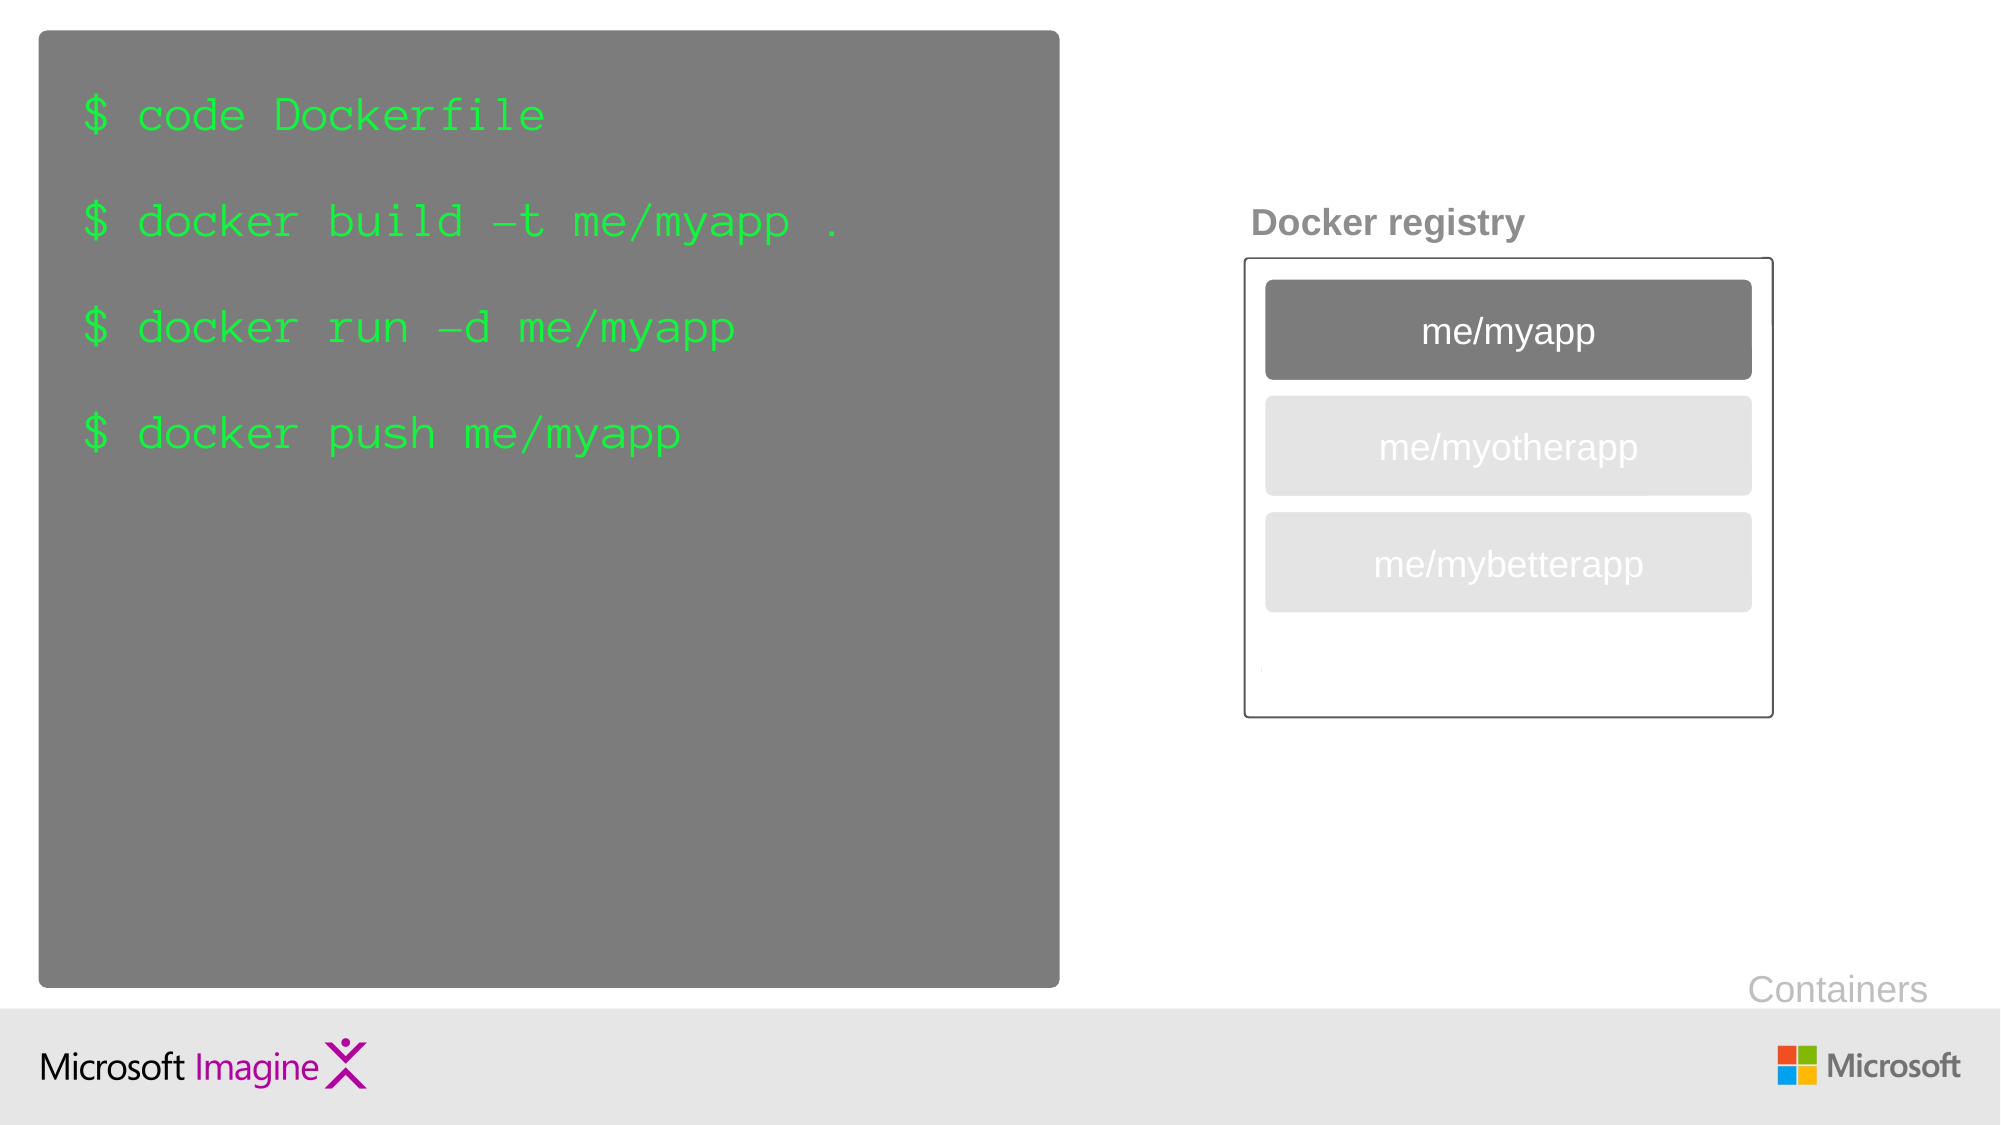

$ code Dockerfile

$ docker build –t me/myapp .

Dockerfile
FROM Ubuntu:latest

RUN sudo apt-get install nodejs –y

RUN mkdir –p /myapp/
WORKDIR /myapp/

ADD . /myapp/

RUN npm install
EXPOSE 8080

CMD [“npm” “start”]
Docker container
Server listening on port 8080...
Docker registry
me/myapp
me/myotherapp
me/mybetterapp
Docker image
511136ea3c5a Virtual Size: 0 B
1e8abad02296 Virtual Size: 113.2 MB
f106b5d7508a Virtual Size: 121.8 MB
0ae4b97648db Virtual Size: 690.2 MB
55a2d383d743 Virtual Size: 1.009 GB 367e535883e4 Virtual Size: 1.302 GB a47bb557ed2a Virtual Size: 1.154 GB

$ docker run –d me/myapp

$ docker push me/myapp

Containers